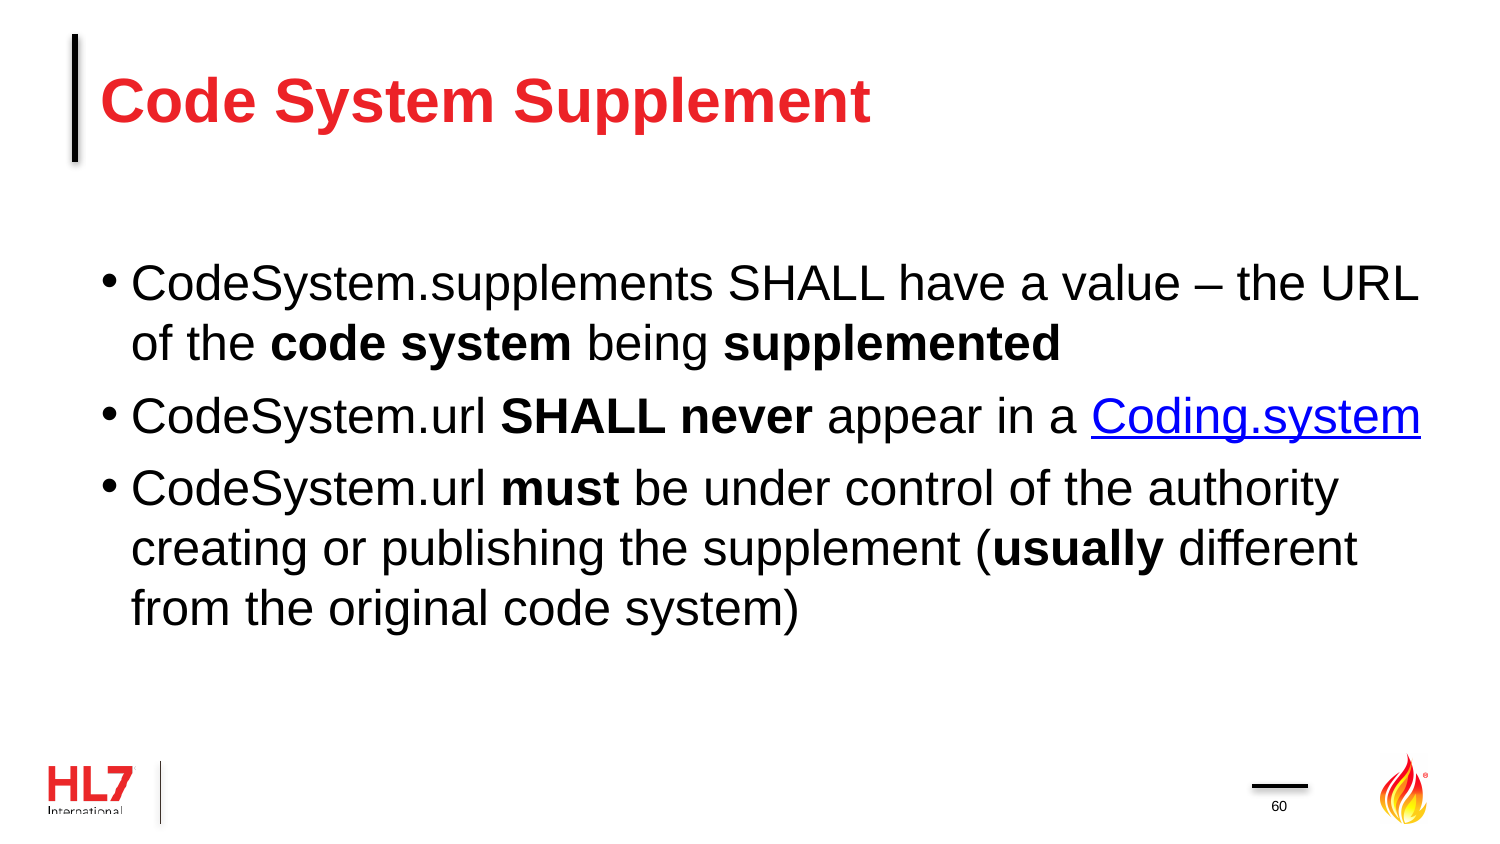

# Code System Supplement
CodeSystem.supplements SHALL have a value – the URL of the code system being supplemented
CodeSystem.url SHALL never appear in a Coding.system
CodeSystem.url must be under control of the authority creating or publishing the supplement (usually different from the original code system)

60